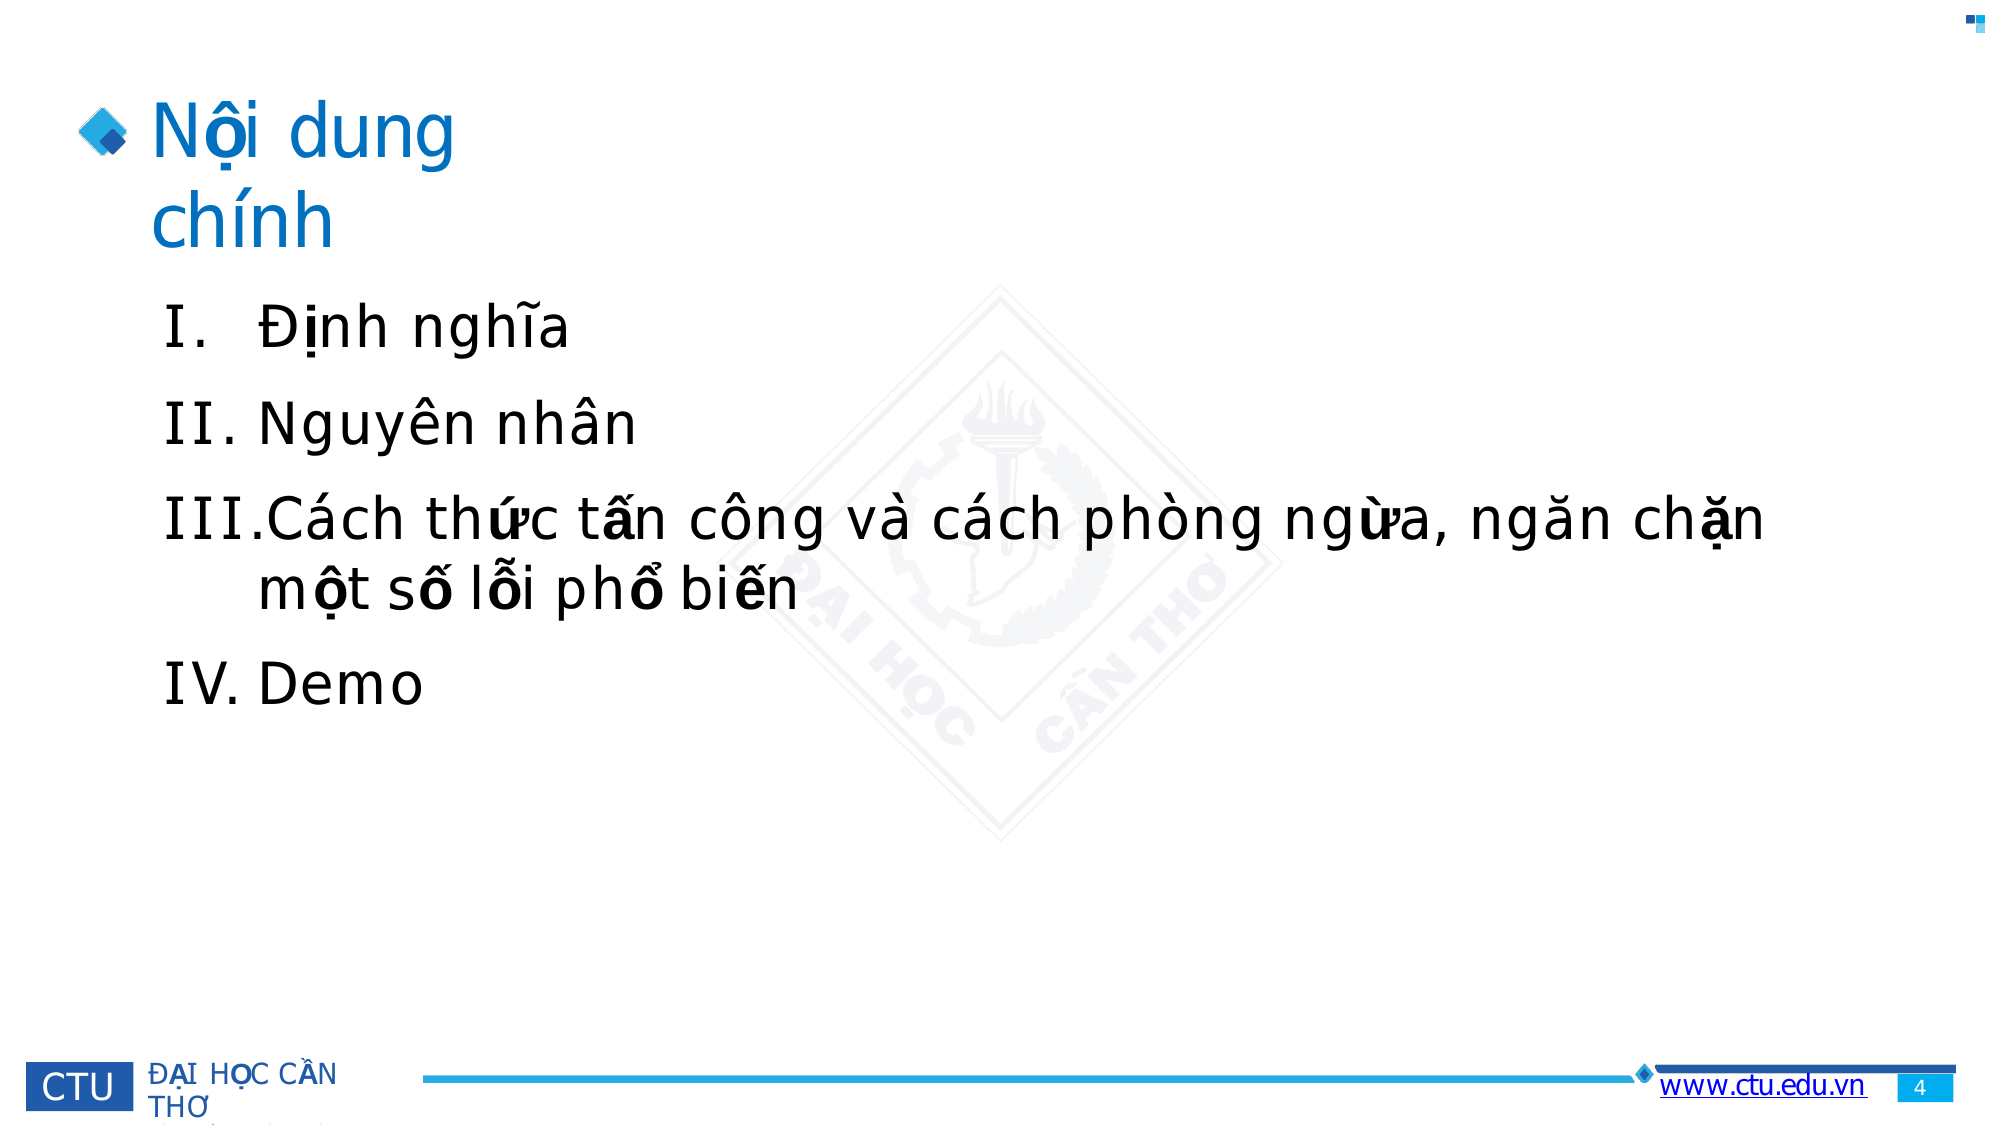

# Nội dung chính
Định nghĩa
Nguyên nhân
Cách thức tấn công và cách phòng ngừa, ngăn chặn một số lỗi phổ biến
Demo
ĐẠI HỌC CẦN THƠ
Cộng đồng – Tòan diện – Ưu việt
CTU
www.ctu.edu.vn
4